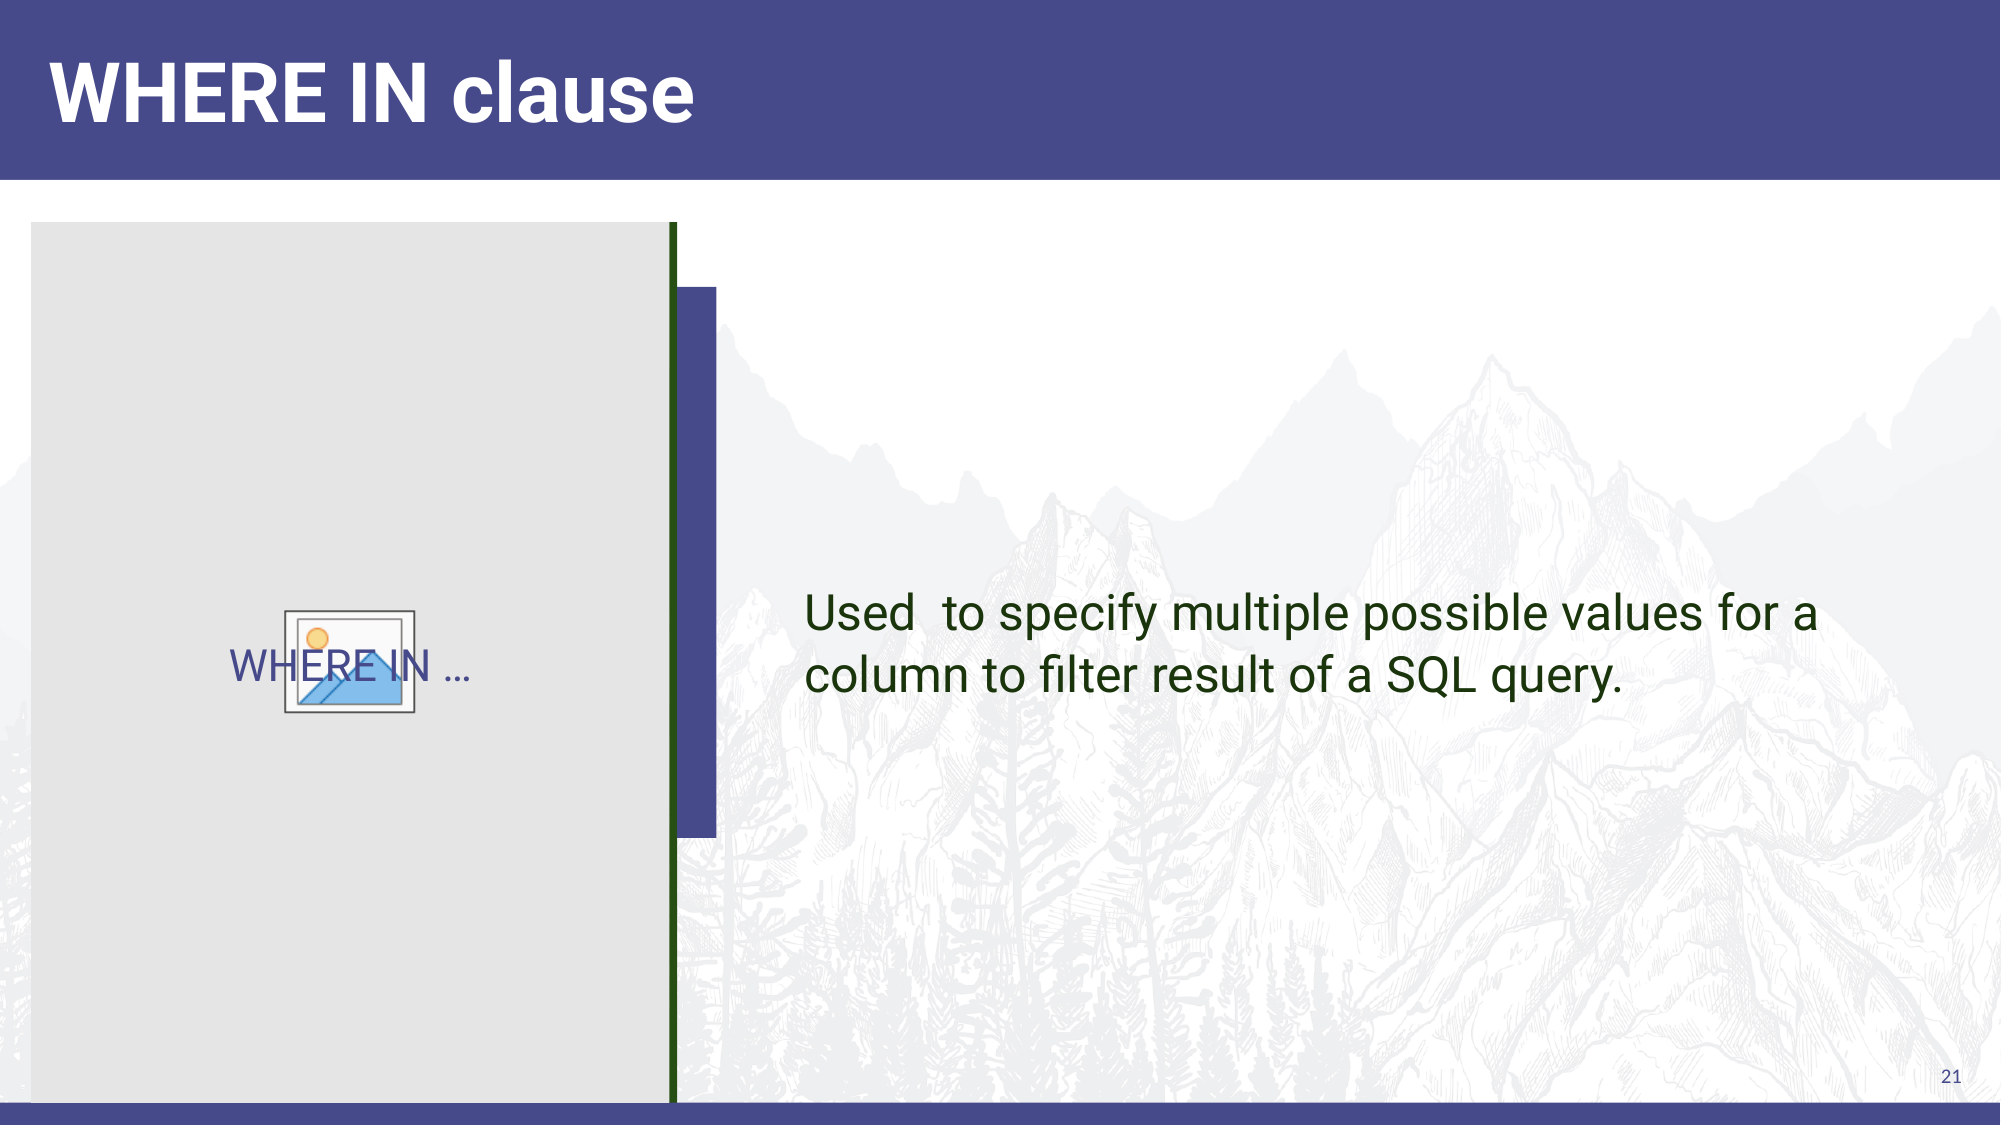

# WHERE IN clause

Used  to specify multiple possible values for a column to filter result of a SQL query.
WHERE IN …
21